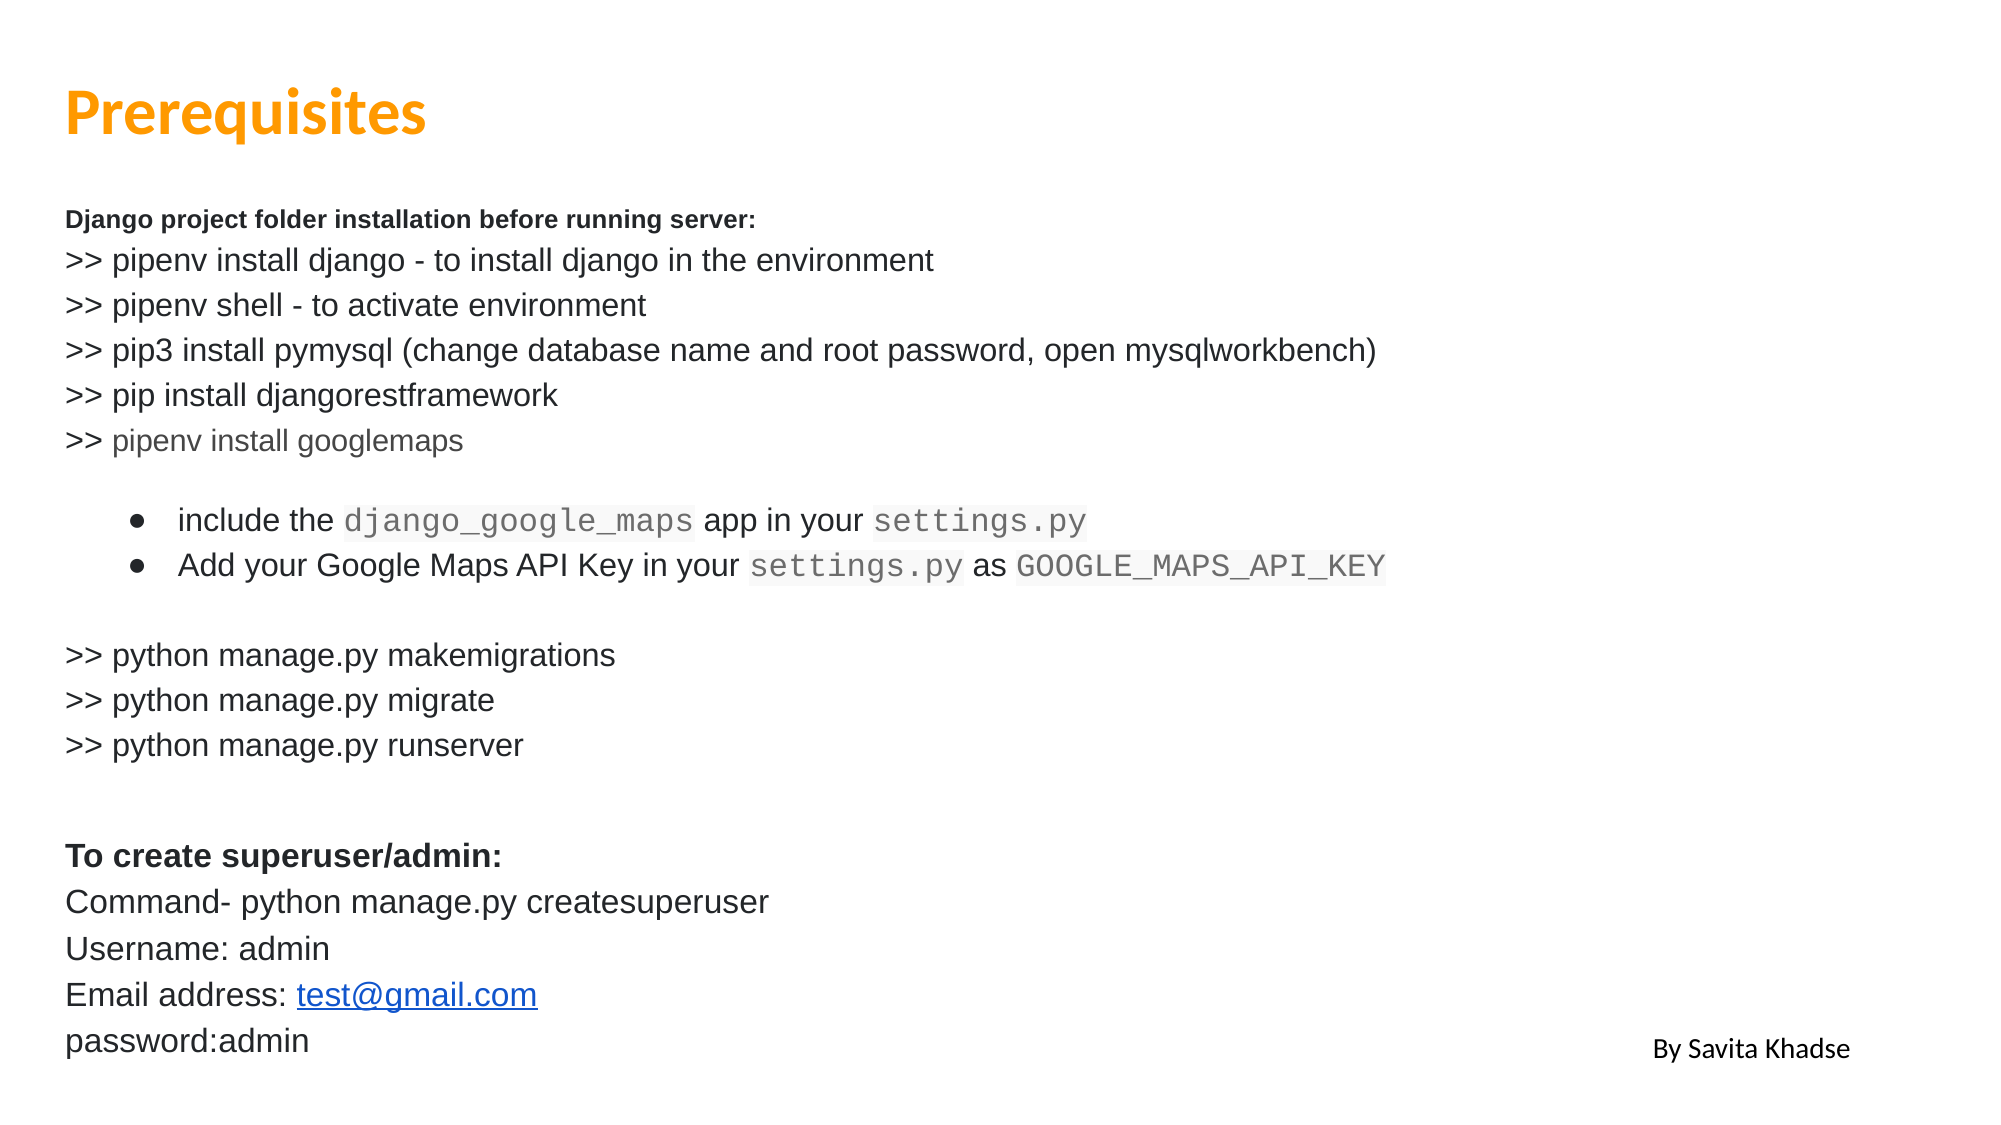

# Prerequisites
Django project folder installation before running server:
>> pipenv install django - to install django in the environment
>> pipenv shell - to activate environment
>> pip3 install pymysql (change database name and root password, open mysqlworkbench)
>> pip install djangorestframework
>> pipenv install googlemaps
include the django_google_maps app in your settings.py
Add your Google Maps API Key in your settings.py as GOOGLE_MAPS_API_KEY

>> python manage.py makemigrations
>> python manage.py migrate
>> python manage.py runserver

To create superuser/admin:
Command- python manage.py createsuperuser
Username: admin
Email address: test@gmail.com
password:admin

By Savita Khadse